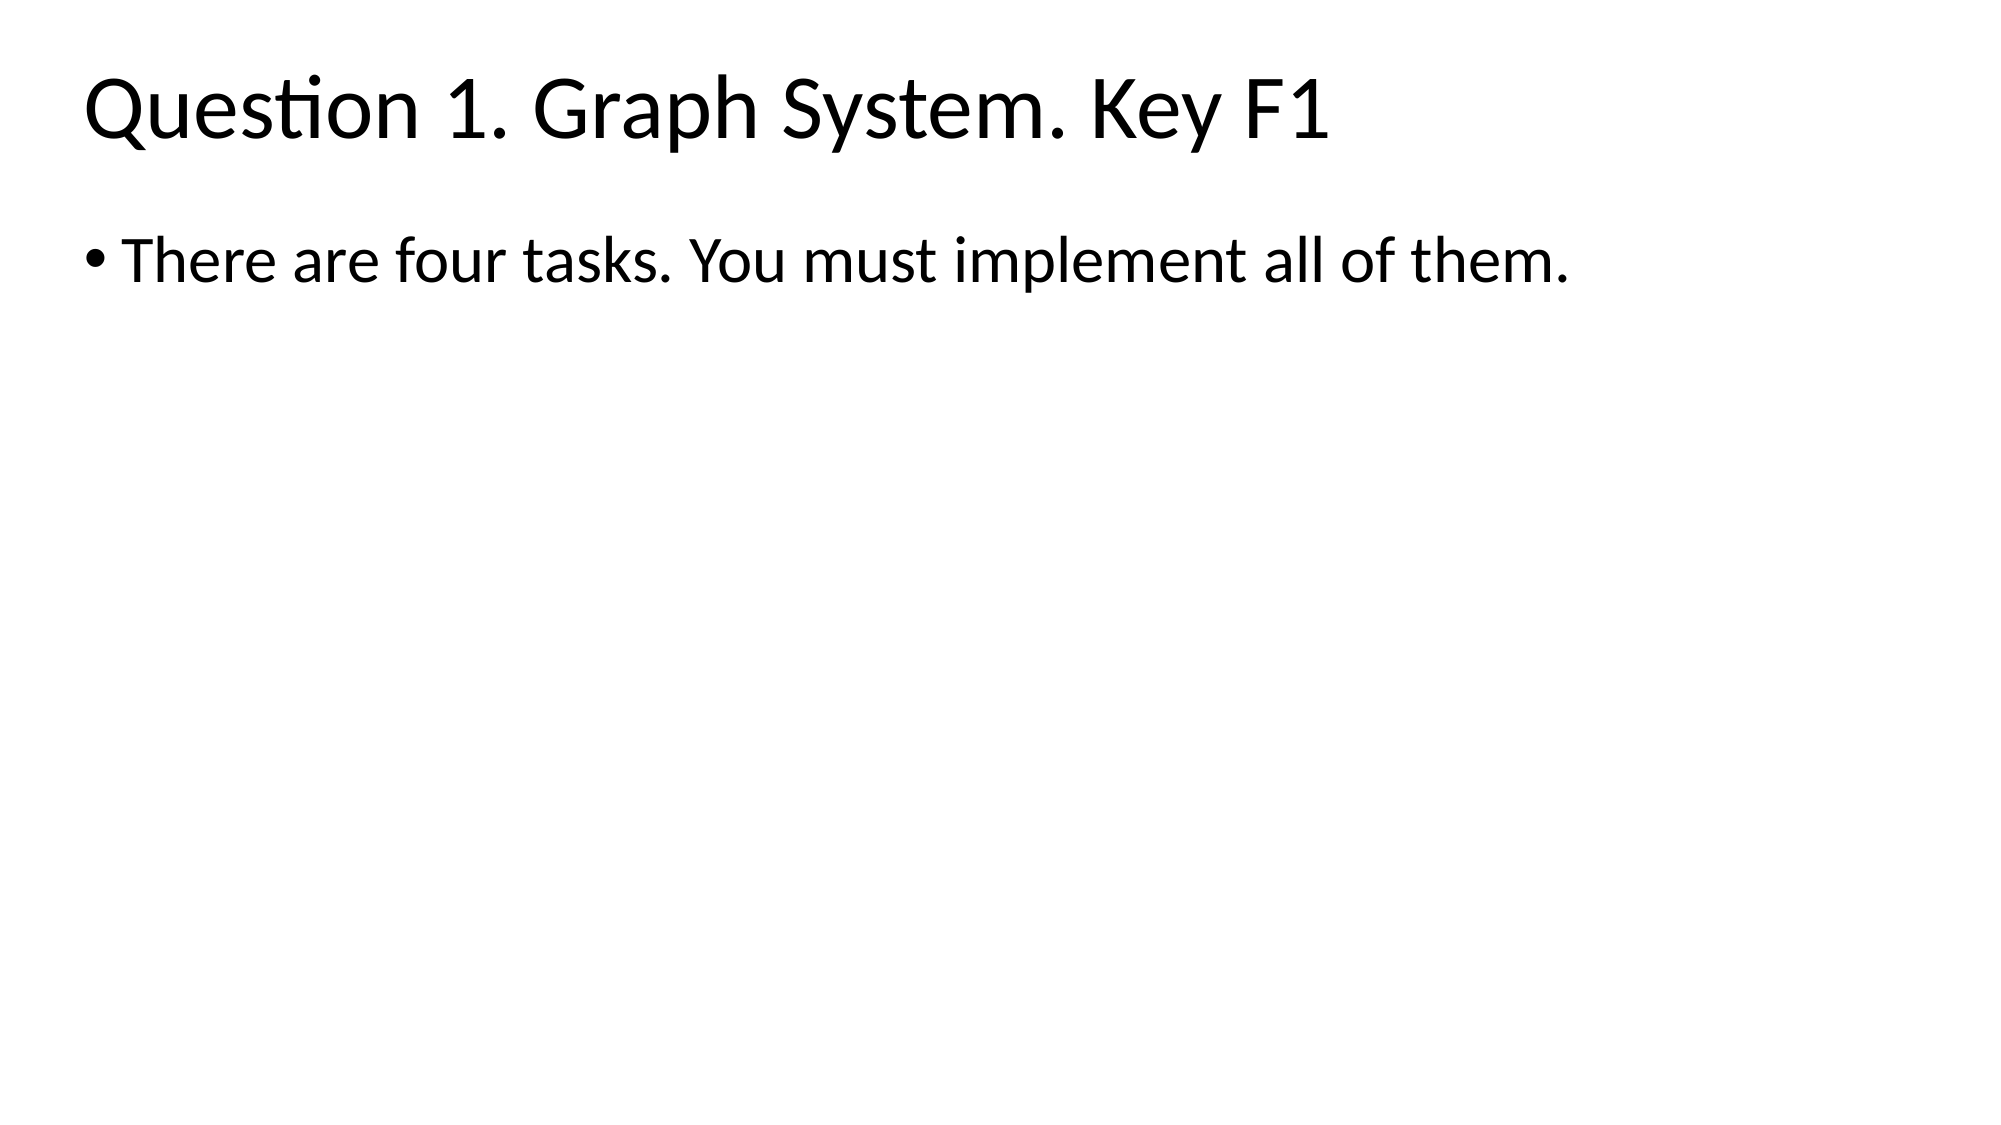

# Question 1. Graph System. Key F1
There are four tasks. You must implement all of them.